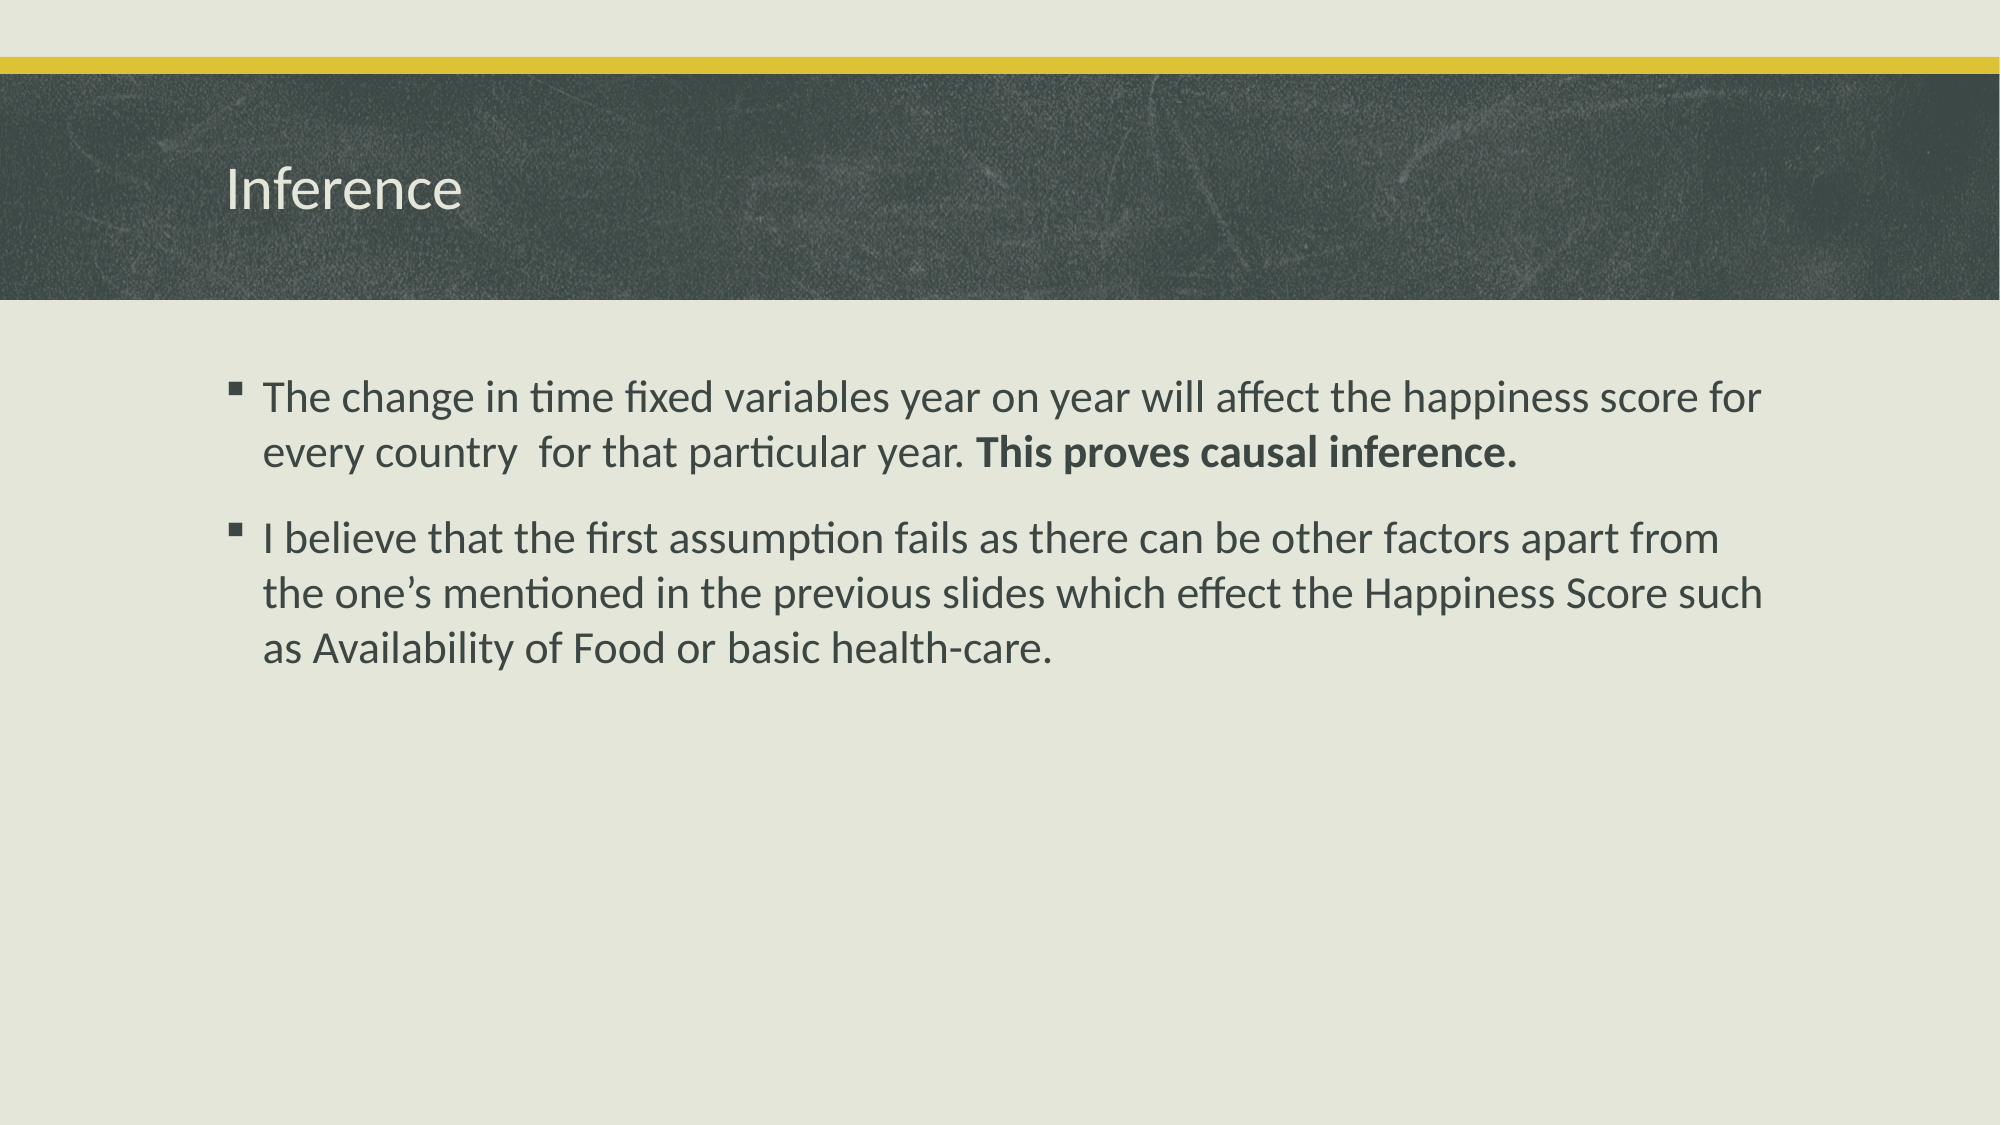

# Inference
The change in time fixed variables year on year will affect the happiness score for every country  for that particular year. This proves causal inference.
I believe that the first assumption fails as there can be other factors apart from the one’s mentioned in the previous slides which effect the Happiness Score such as Availability of Food or basic health-care.